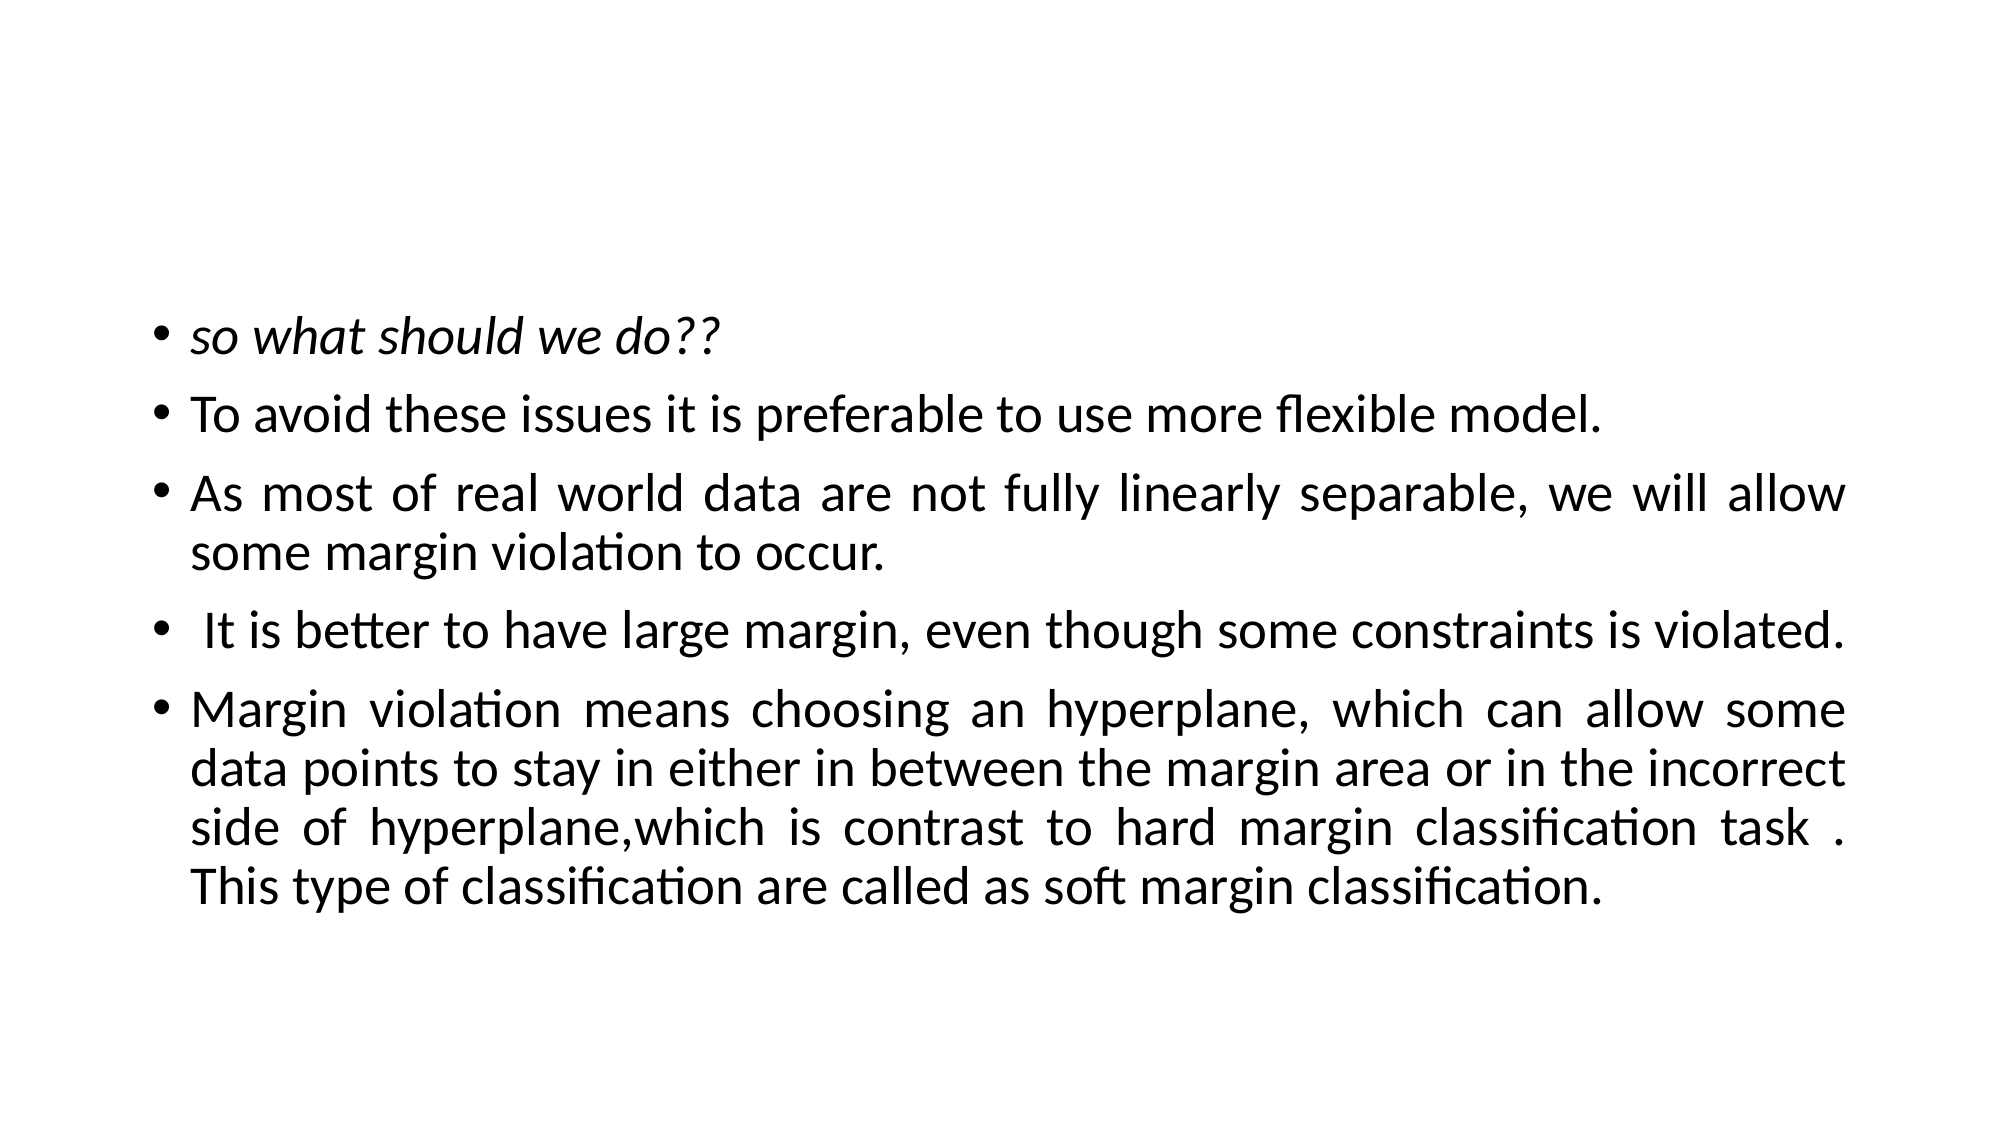

#
so what should we do??
To avoid these issues it is preferable to use more flexible model.
As most of real world data are not fully linearly separable, we will allow some margin violation to occur.
 It is better to have large margin, even though some constraints is violated.
Margin violation means choosing an hyperplane, which can allow some data points to stay in either in between the margin area or in the incorrect side of hyperplane,which is contrast to hard margin classification task . This type of classification are called as soft margin classification.